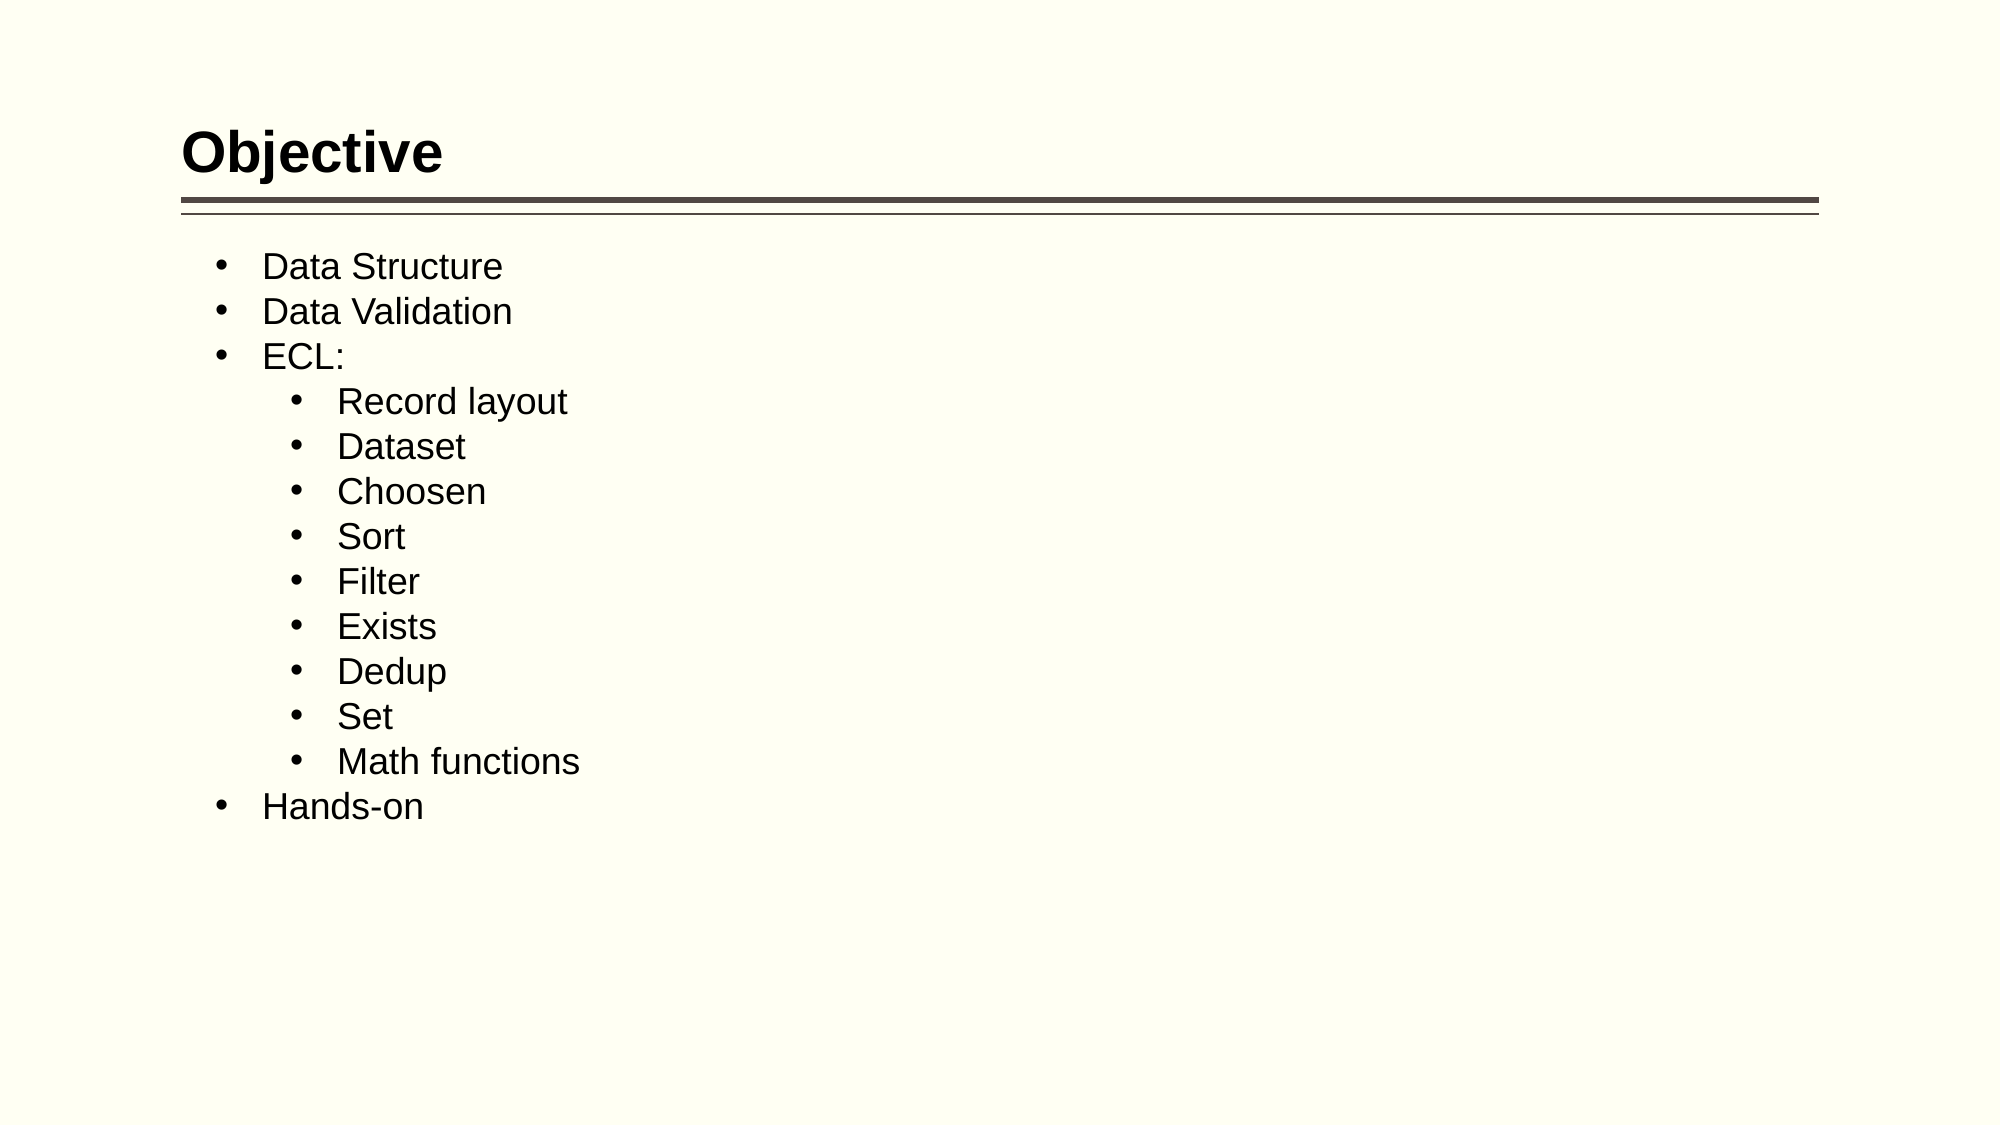

# Objective
Data Structure
Data Validation
ECL:
Record layout
Dataset
Choosen
Sort
Filter
Exists
Dedup
Set
Math functions
Hands-on